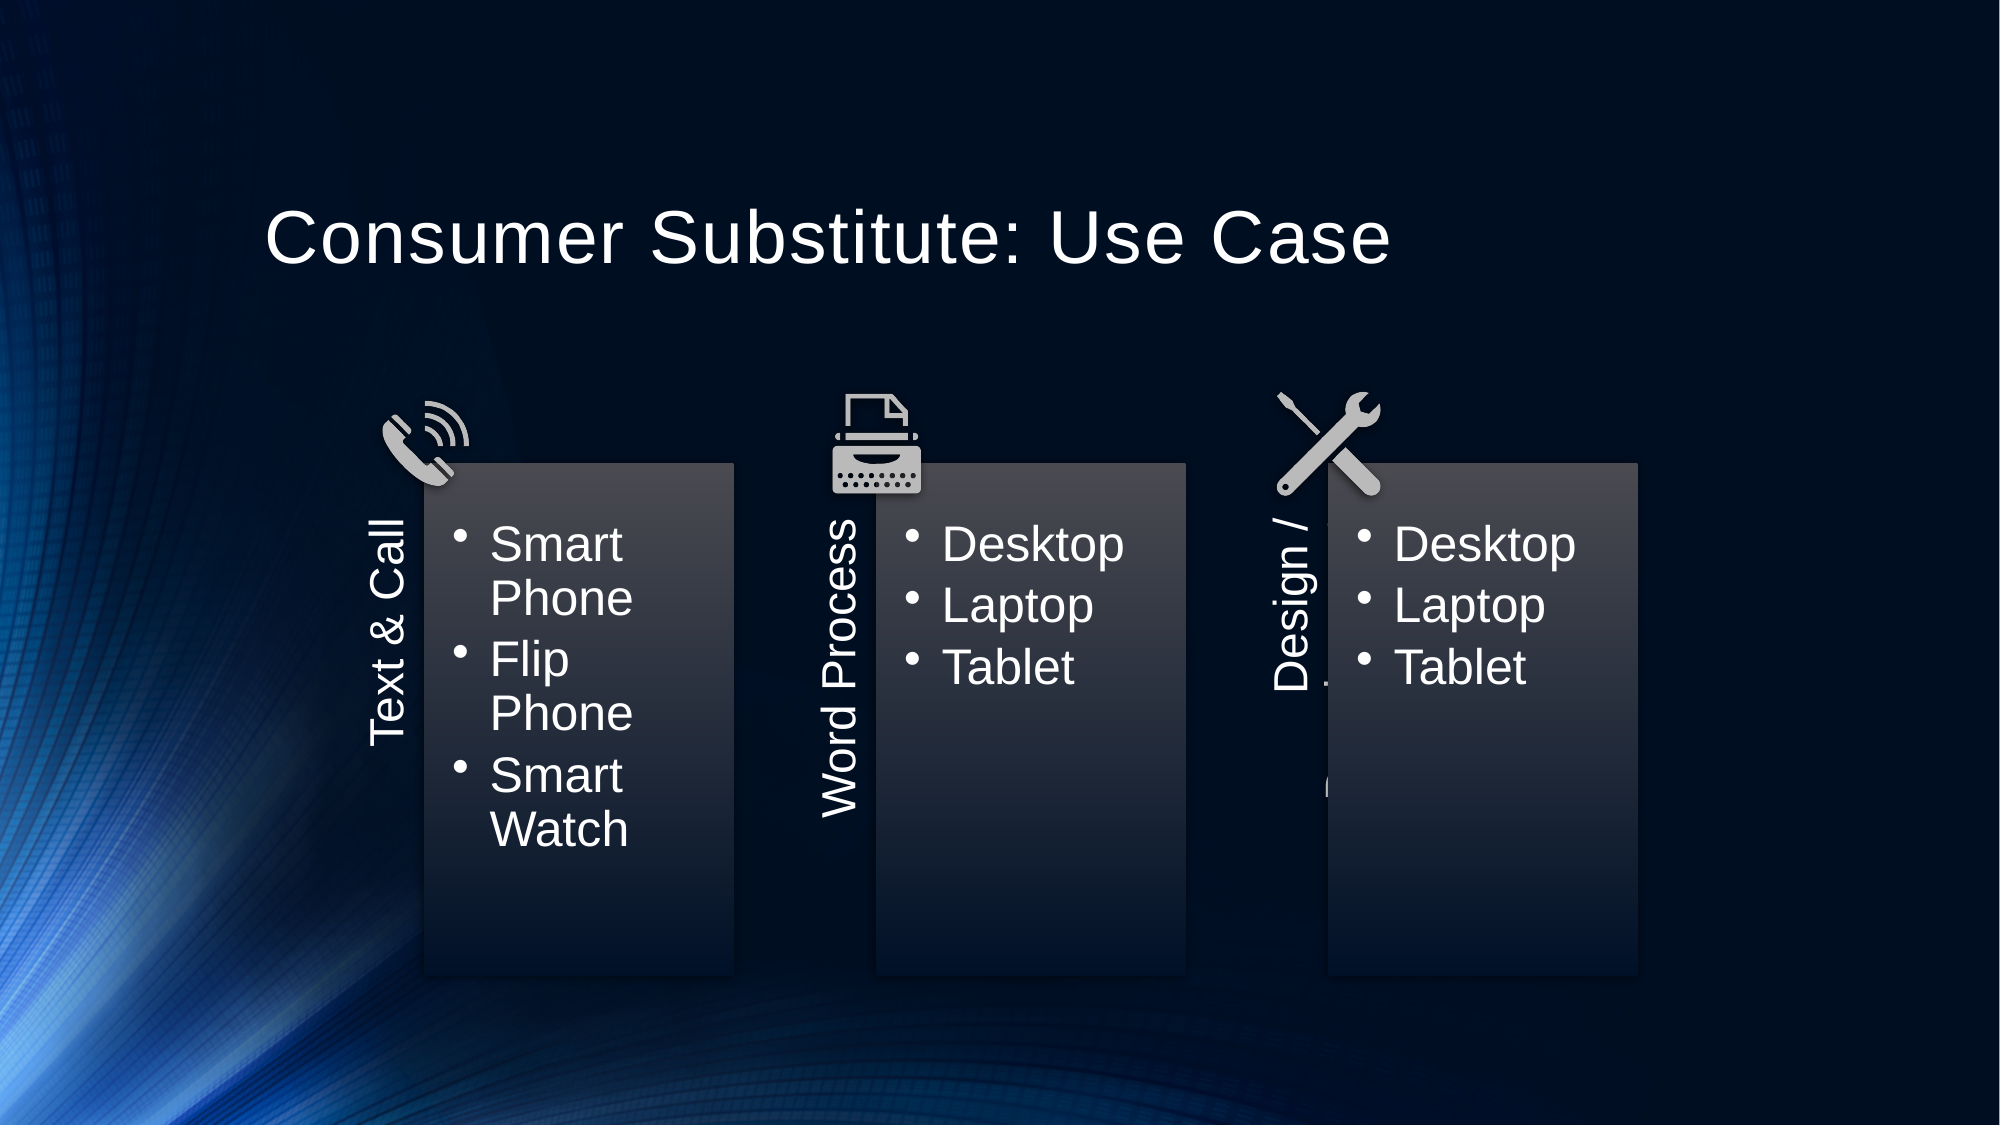

# Consumer Substitute: Use Case
Text & Call
Smart Phone
Flip Phone
Smart Watch
Word Process
Desktop
Laptop
Tablet
Design / Development
Desktop
Laptop
Tablet